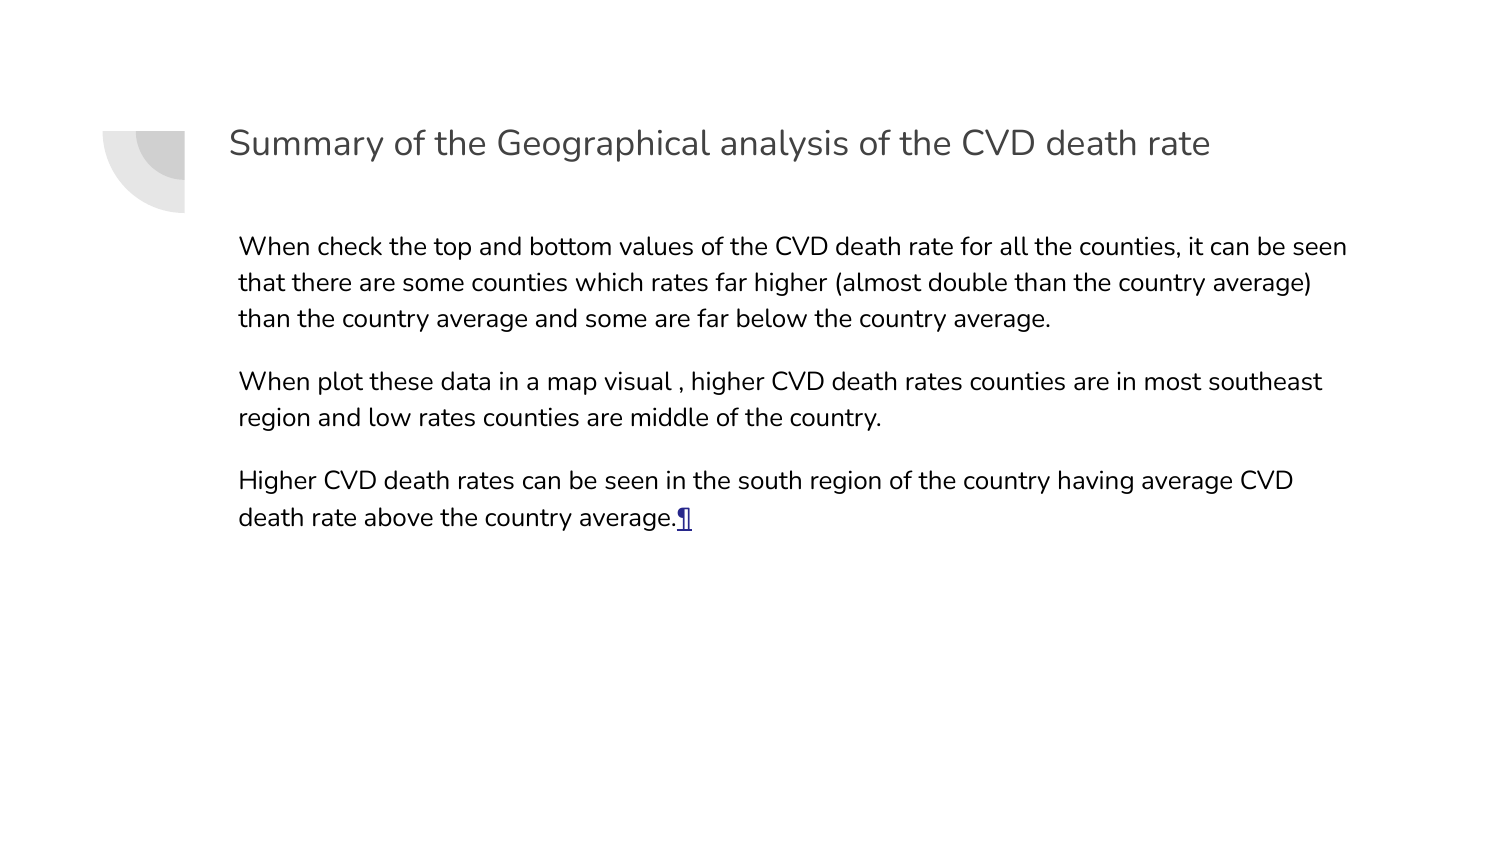

Summary of the Geographical analysis of the CVD death rate
# When check the top and bottom values of the CVD death rate for all the counties, it can be seen that there are some counties which rates far higher (almost double than the country average) than the country average and some are far below the country average.
When plot these data in a map visual , higher CVD death rates counties are in most southeast region and low rates counties are middle of the country.
Higher CVD death rates can be seen in the south region of the country having average CVD death rate above the country average.¶